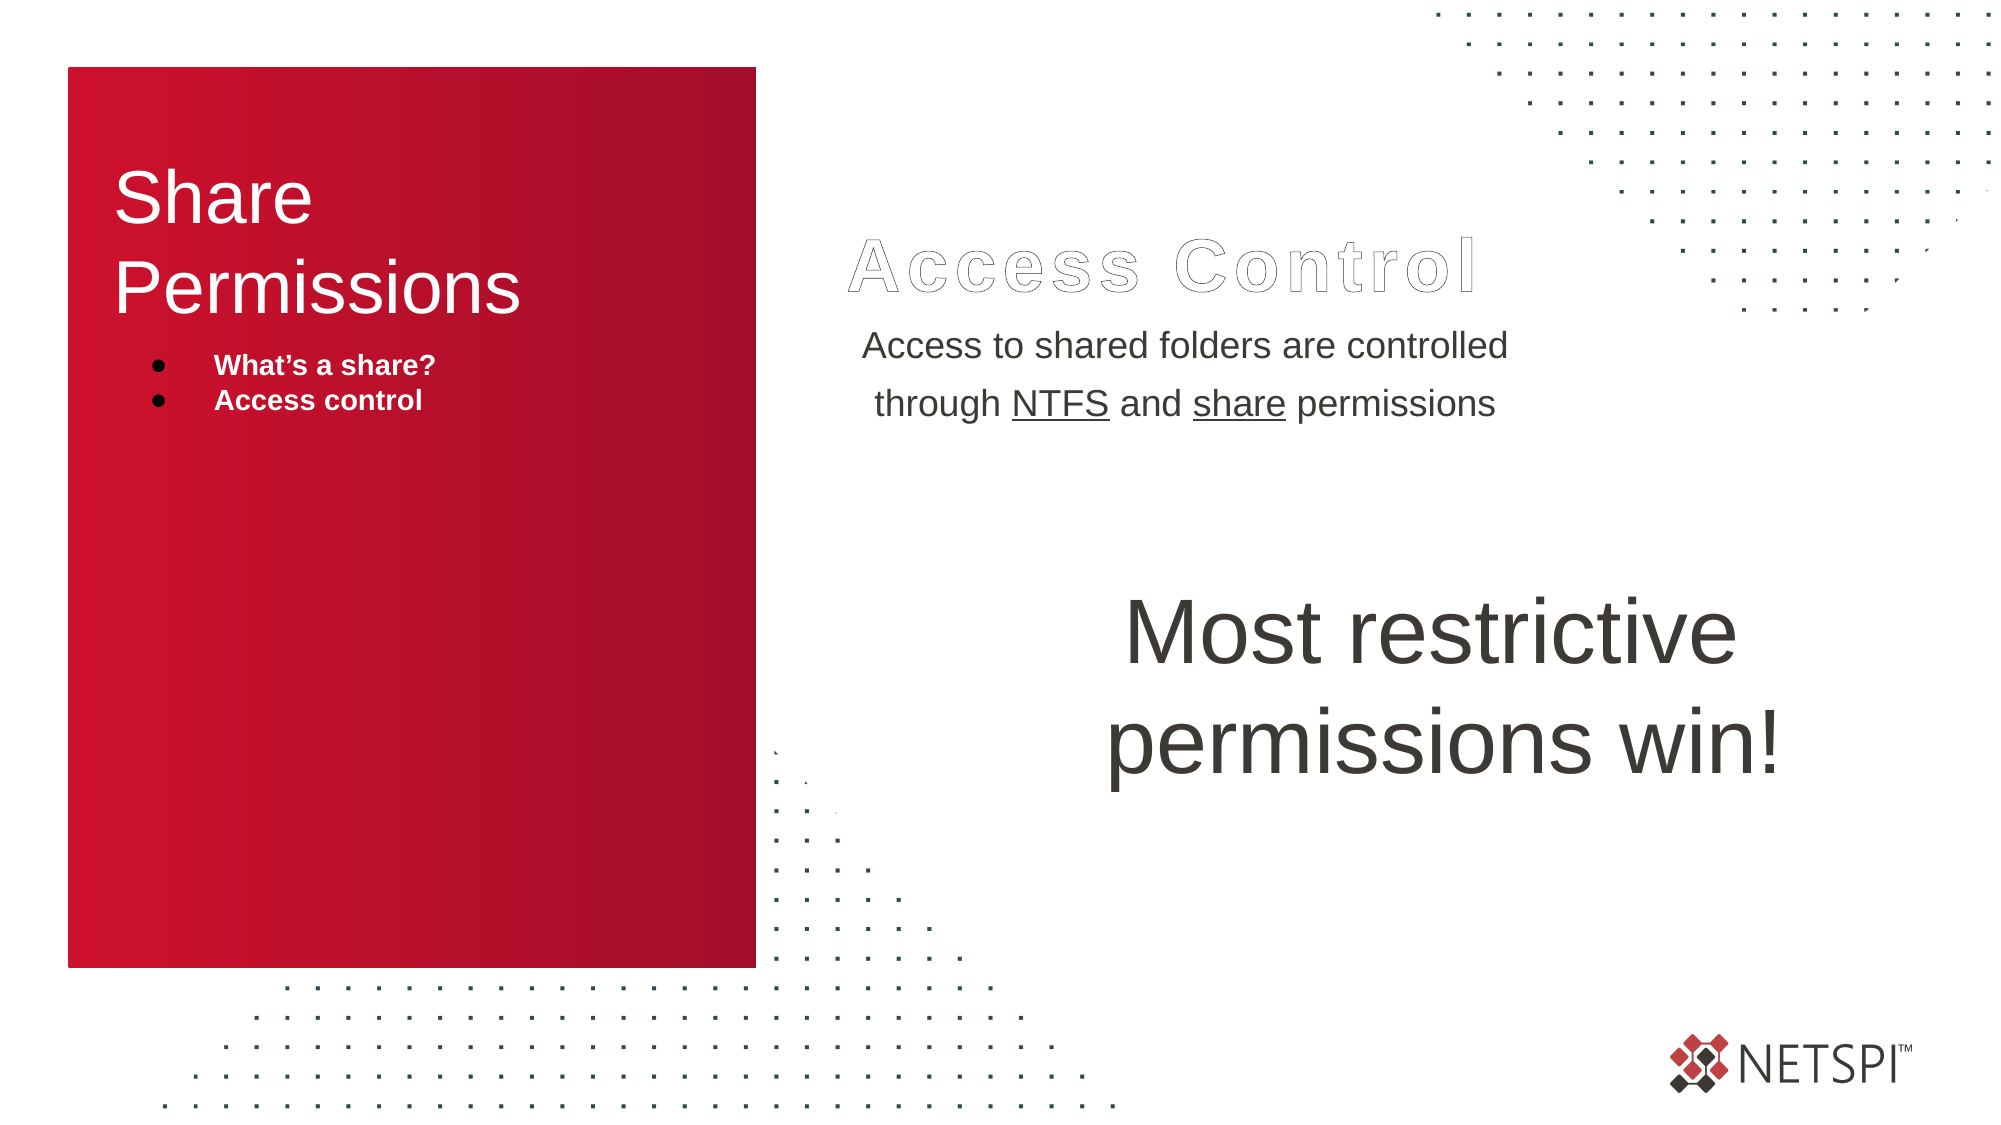

# Share Permissions
Access Control
Access to shared folders are controlled
through NTFS and share permissions
What’s a share?
Access control
Most restrictive
permissions win!